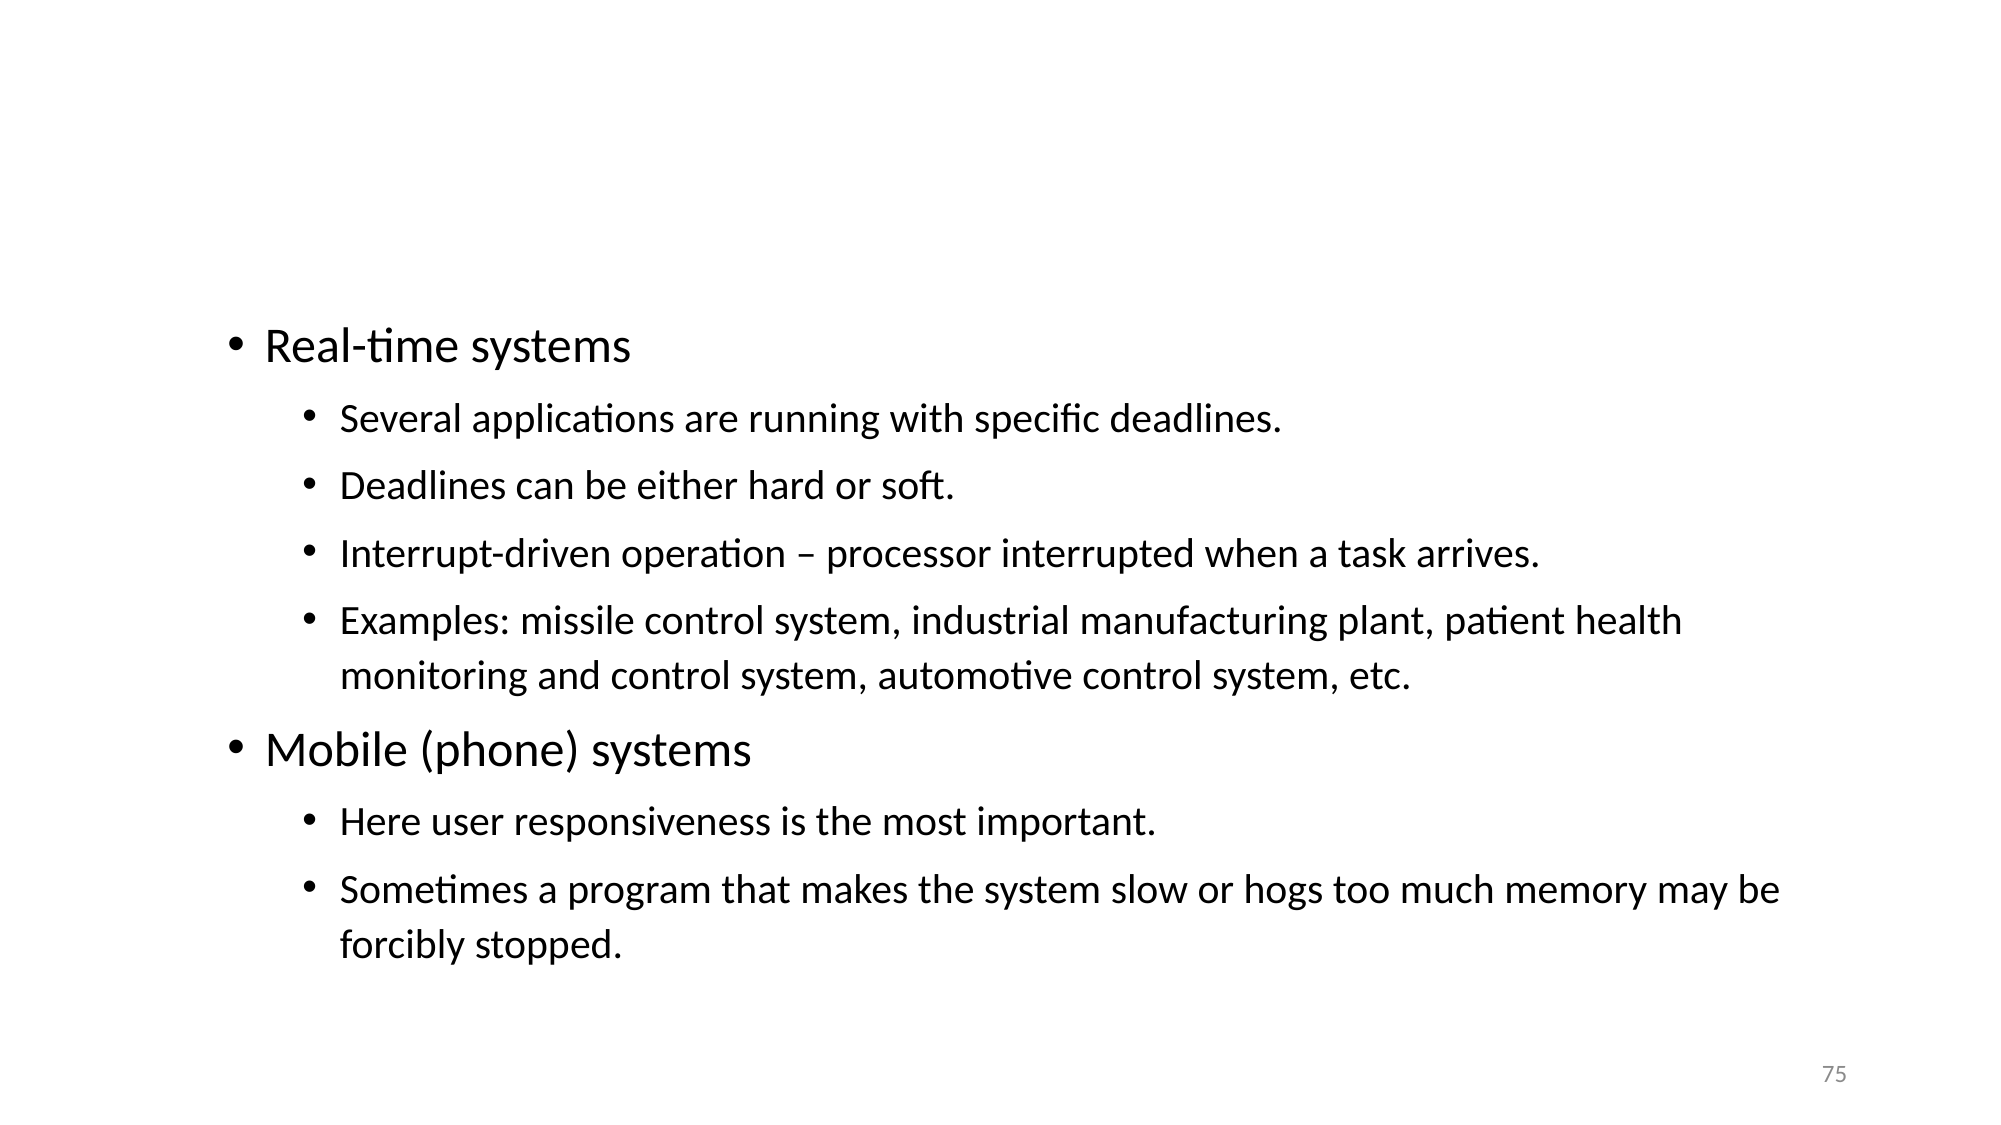

#
Real-time systems
Several applications are running with specific deadlines.
Deadlines can be either hard or soft.
Interrupt-driven operation – processor interrupted when a task arrives.
Examples: missile control system, industrial manufacturing plant, patient health monitoring and control system, automotive control system, etc.
Mobile (phone) systems
Here user responsiveness is the most important.
Sometimes a program that makes the system slow or hogs too much memory may be forcibly stopped.
75